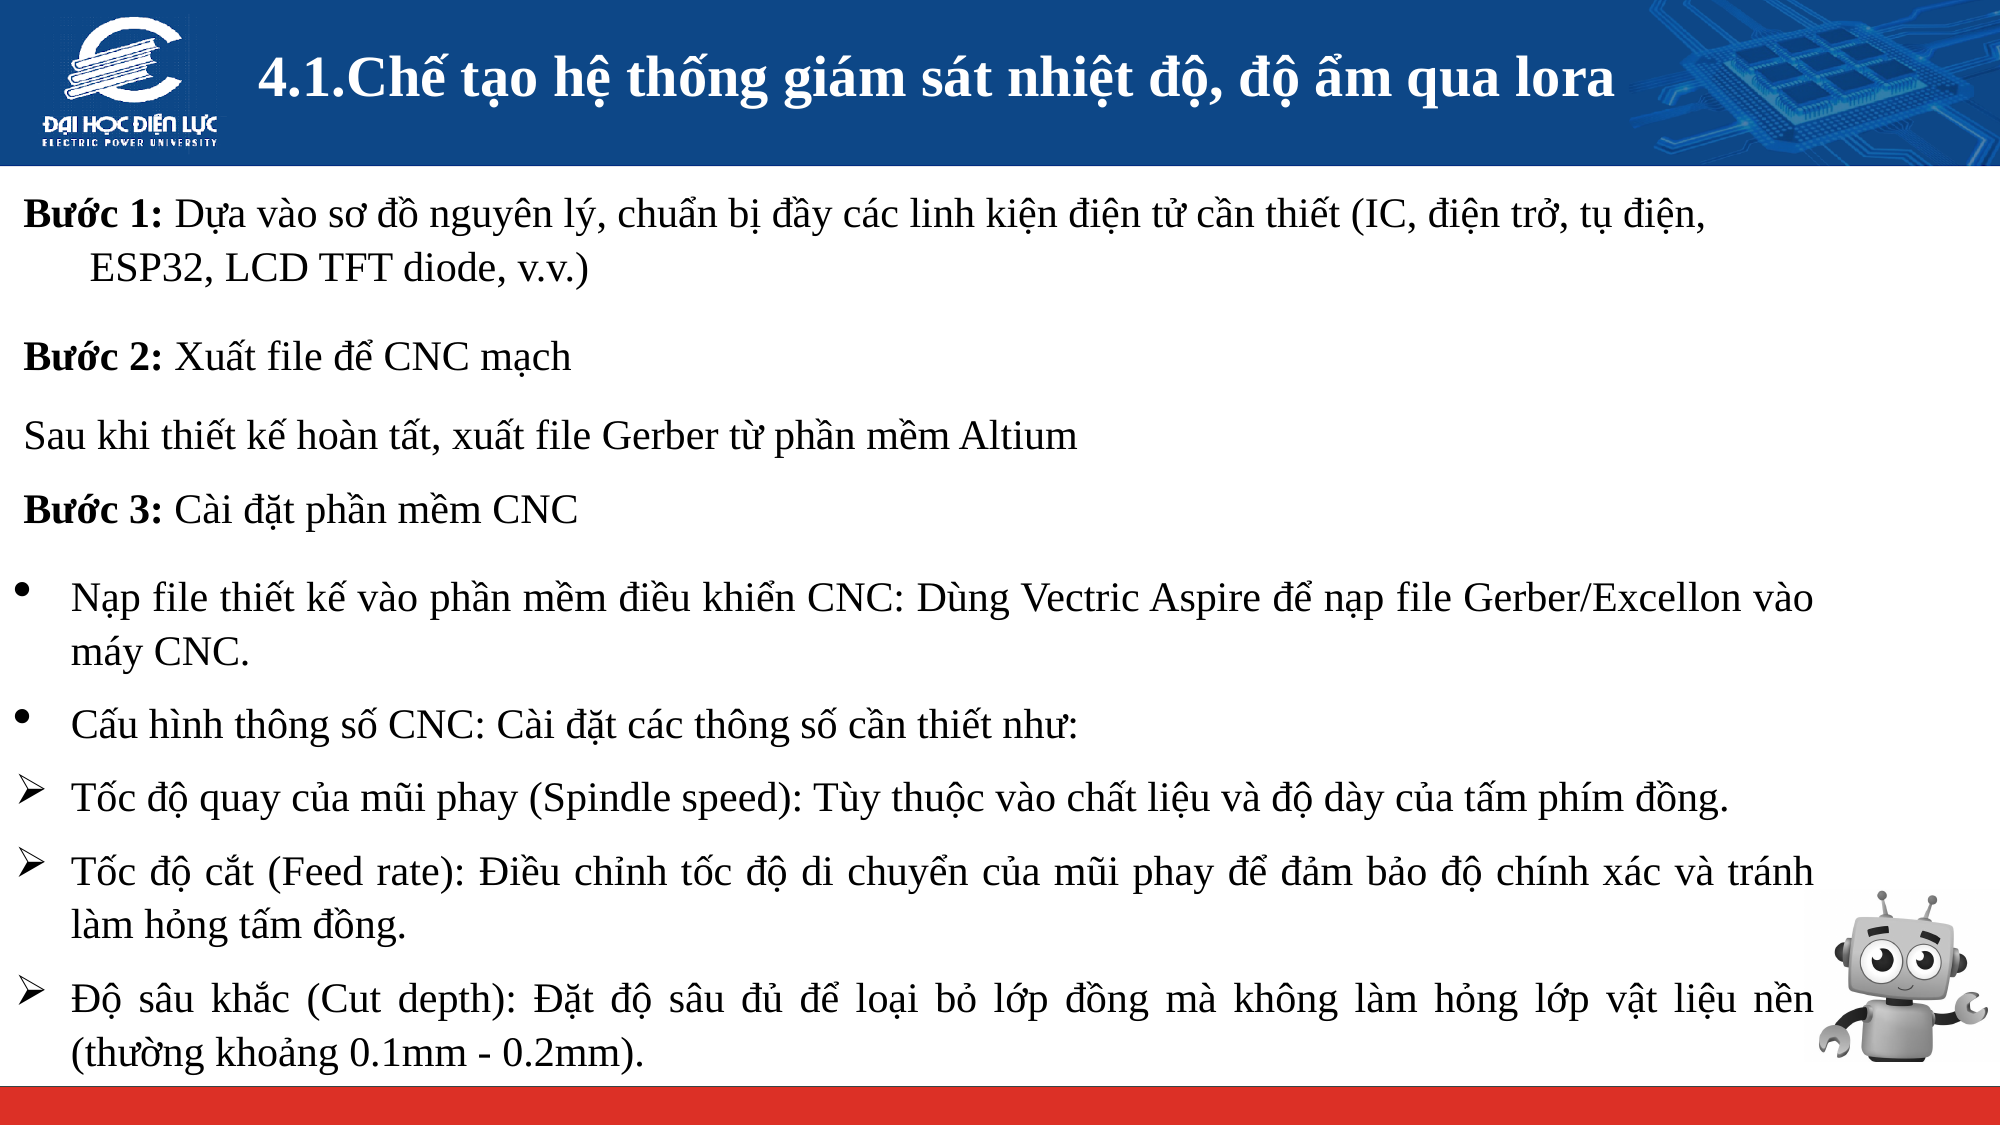

# 4.1.Chế tạo hệ thống giám sát nhiệt độ, độ ẩm qua lora
Bước 1: Dựa vào sơ đồ nguyên lý, chuẩn bị đầy các linh kiện điện tử cần thiết (IC, điện trở, tụ điện, ESP32, LCD TFT diode, v.v.)
Bước 2: Xuất file để CNC mạch
Sau khi thiết kế hoàn tất, xuất file Gerber từ phần mềm Altium
Bước 3: Cài đặt phần mềm CNC
Nạp file thiết kế vào phần mềm điều khiển CNC: Dùng Vectric Aspire để nạp file Gerber/Excellon vào máy CNC.
Cấu hình thông số CNC: Cài đặt các thông số cần thiết như:
Tốc độ quay của mũi phay (Spindle speed): Tùy thuộc vào chất liệu và độ dày của tấm phím đồng.
Tốc độ cắt (Feed rate): Điều chỉnh tốc độ di chuyển của mũi phay để đảm bảo độ chính xác và tránh làm hỏng tấm đồng.
Độ sâu khắc (Cut depth): Đặt độ sâu đủ để loại bỏ lớp đồng mà không làm hỏng lớp vật liệu nền (thường khoảng 0.1mm - 0.2mm).